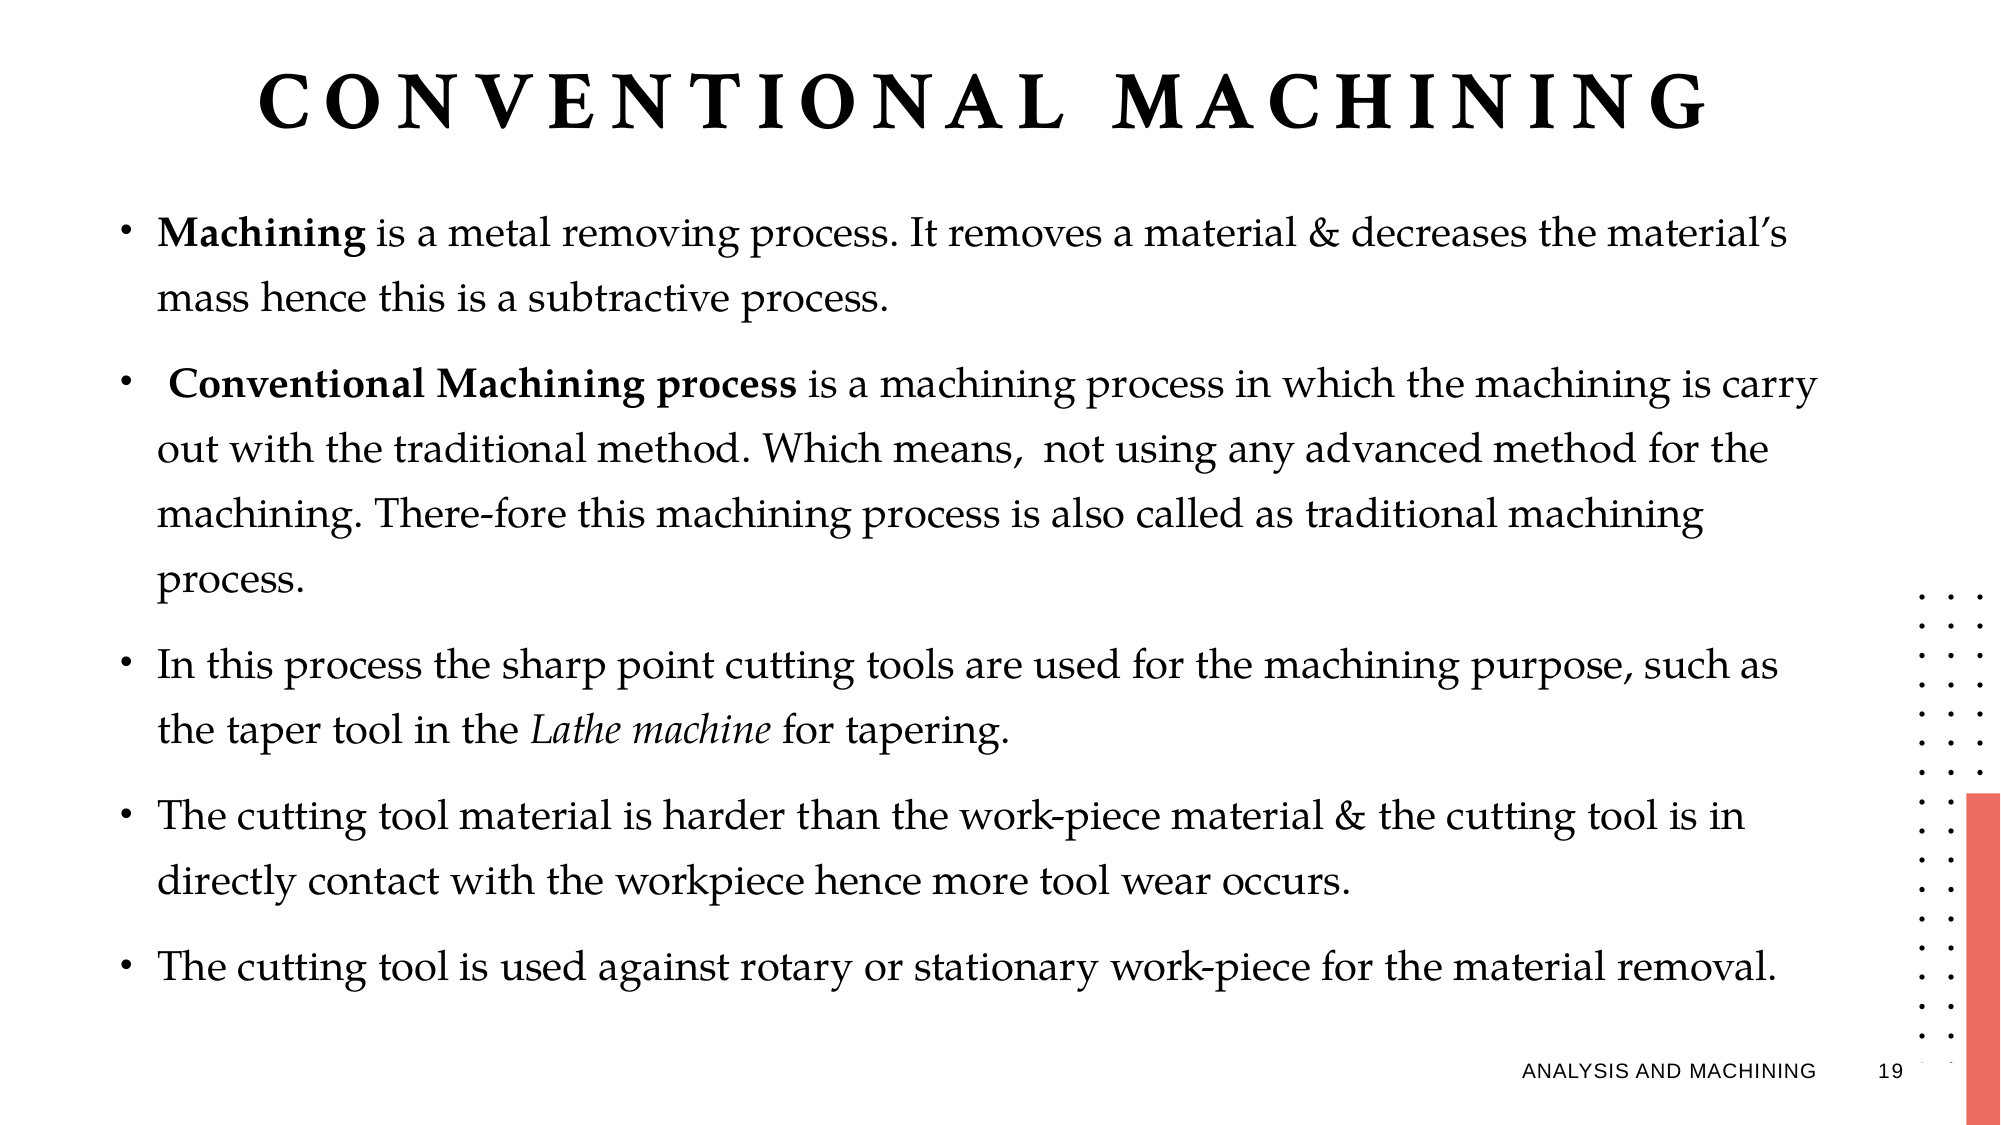

# CONVENTIONAL MACHINING
Machining is a metal removing process. It removes a material & decreases the material’s mass hence this is a subtractive process.
 Conventional Machining process is a machining process in which the machining is carry out with the traditional method. Which means,  not using any advanced method for the machining. There-fore this machining process is also called as traditional machining process.
In this process the sharp point cutting tools are used for the machining purpose, such as the taper tool in the Lathe machine for tapering.
The cutting tool material is harder than the work-piece material & the cutting tool is in directly contact with the workpiece hence more tool wear occurs.
The cutting tool is used against rotary or stationary work-piece for the material removal.

ANALYSIS AND MACHINING
19